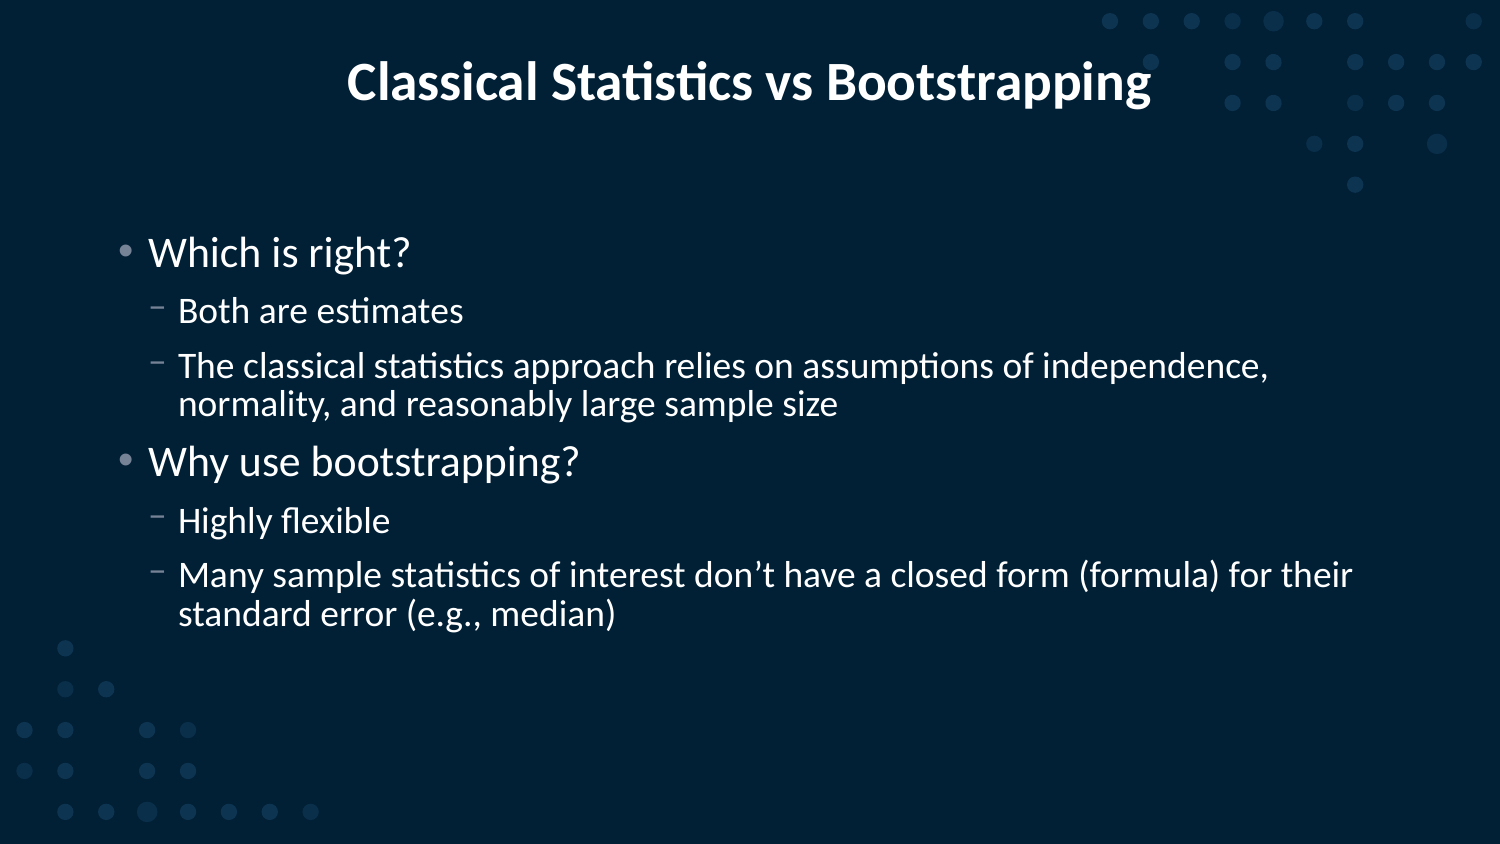

# Classical Statistics vs Bootstrapping

Which is right?
Both are estimates
The classical statistics approach relies on assumptions of independence, normality, and reasonably large sample size
Why use bootstrapping?
Highly flexible
Many sample statistics of interest don’t have a closed form (formula) for their standard error (e.g., median)